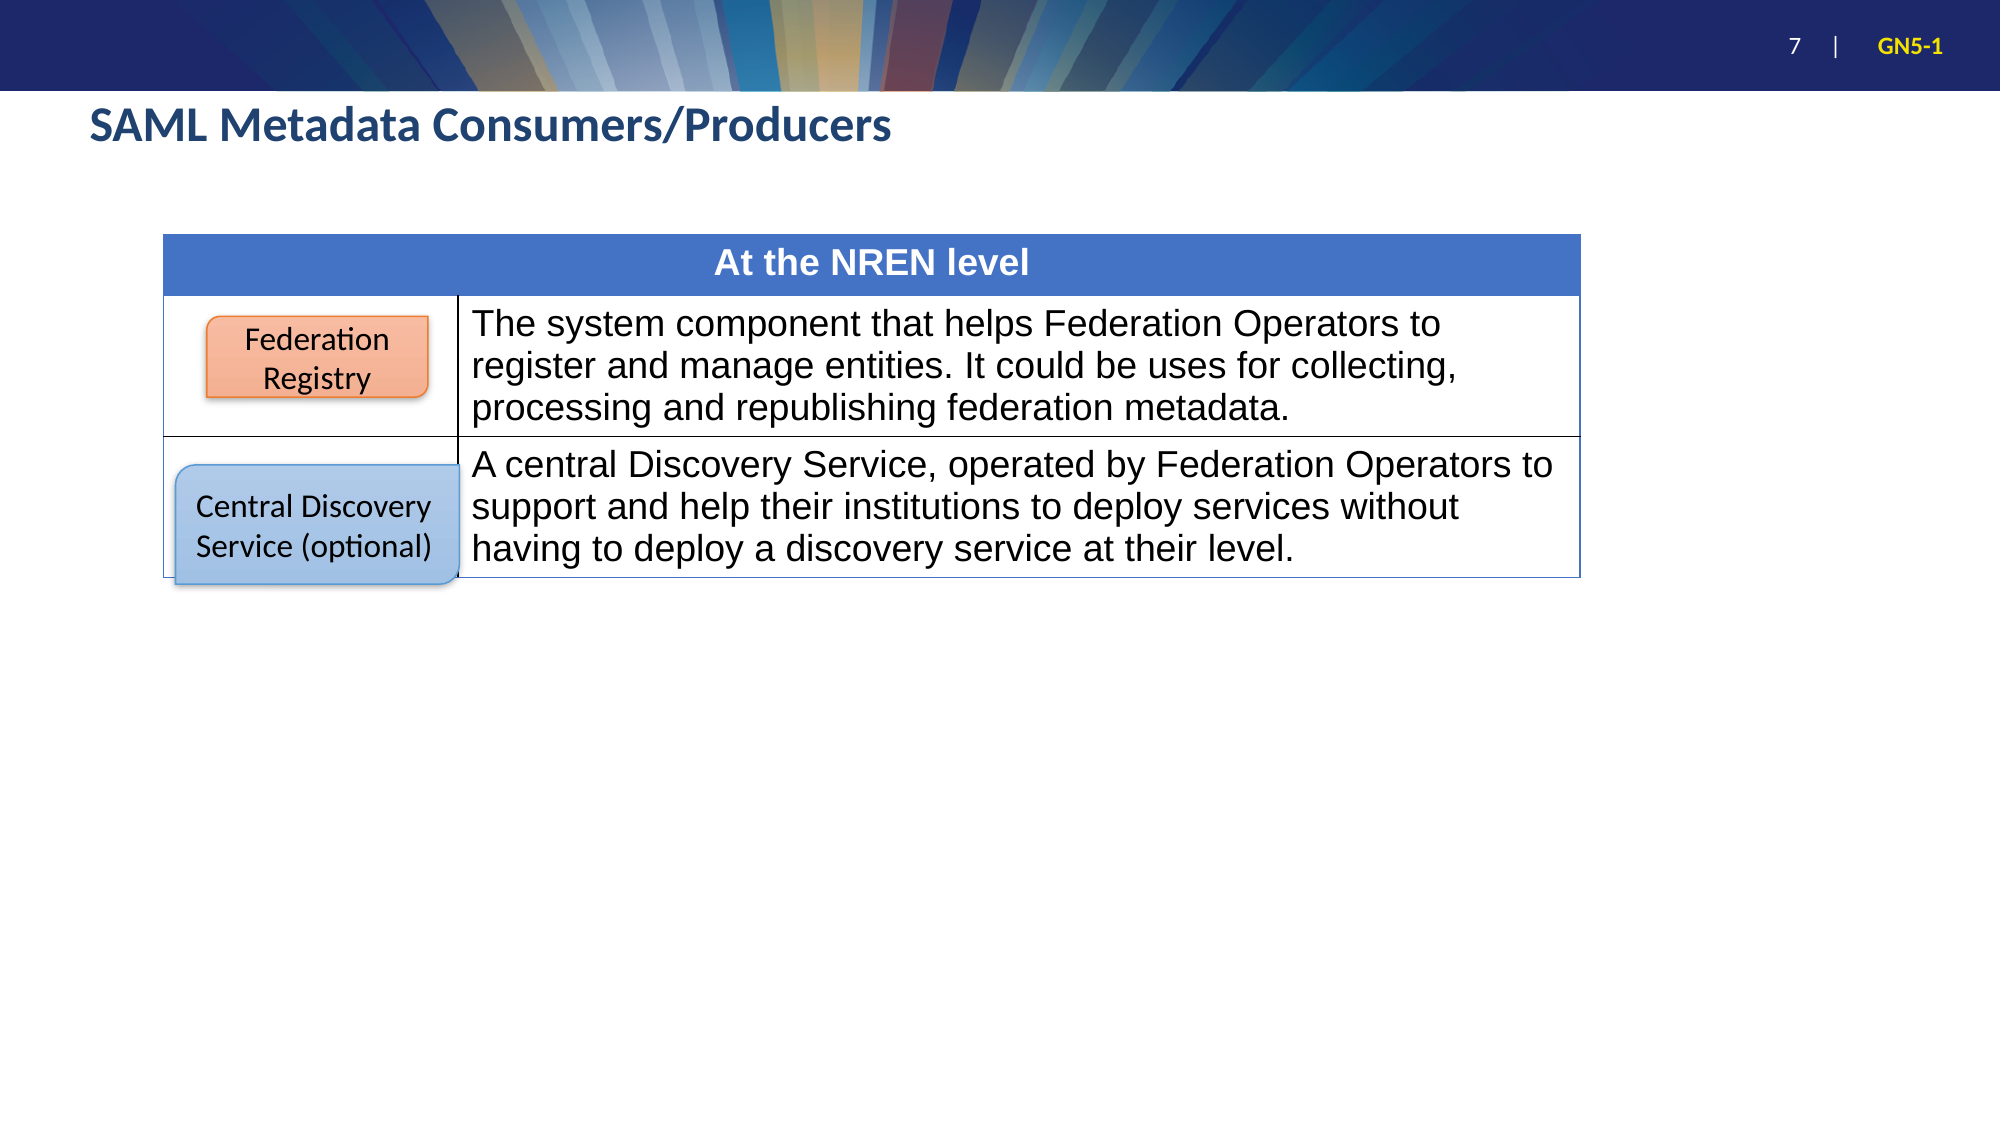

# SAML Metadata Consumers/Producers
| At the NREN level |  |
| --- | --- |
|  | The system component that helps Federation Operators to register and manage entities. It could be uses for collecting, processing and republishing federation metadata. |
|  | A central Discovery Service, operated by Federation Operators to support and help their institutions to deploy services without having to deploy a discovery service at their level. |
Federation Registry
Central Discovery Service (optional)
7